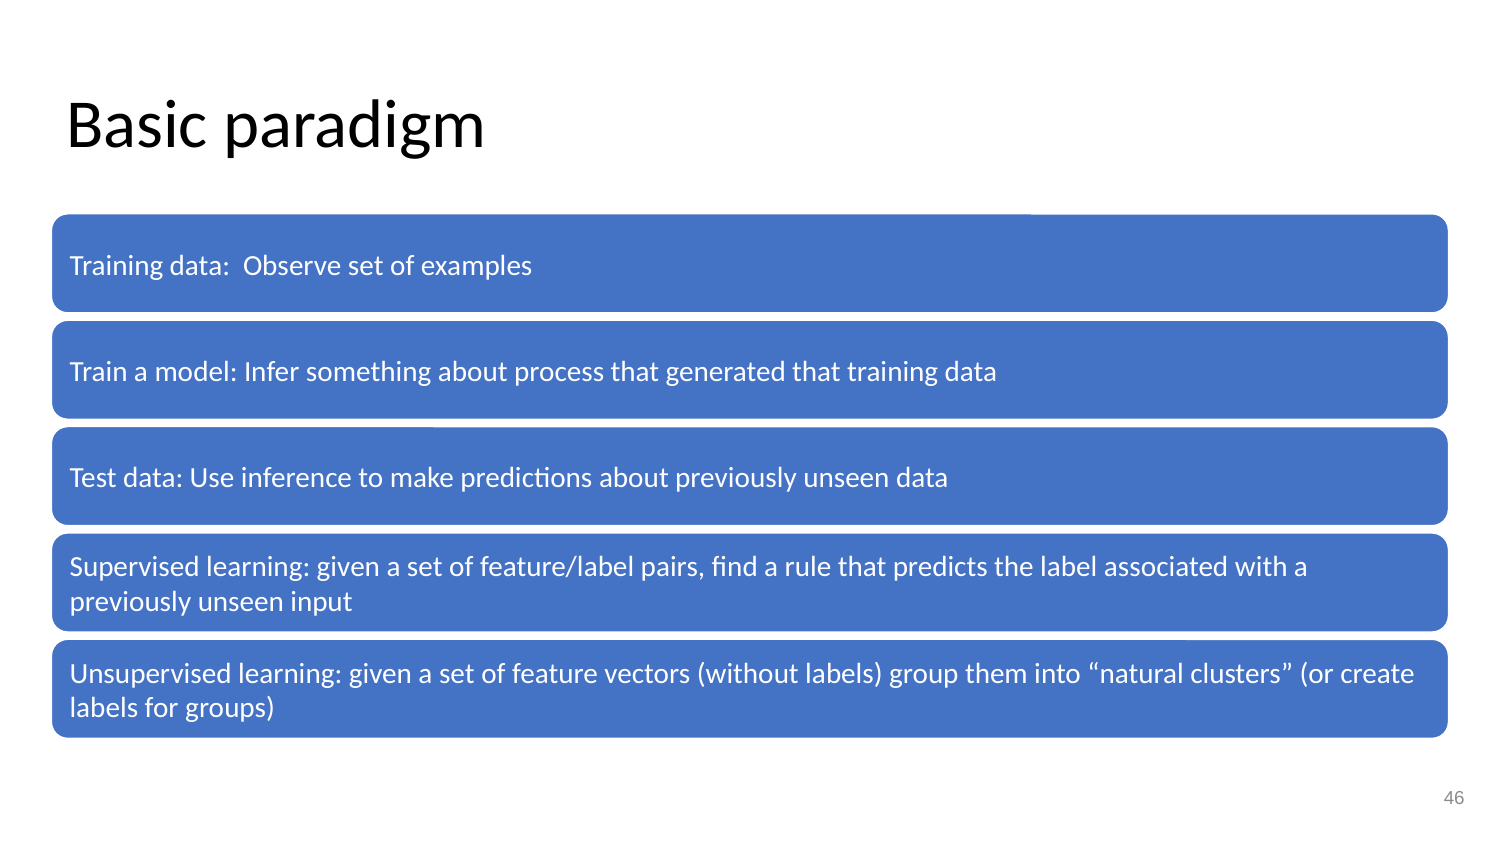

# Basic paradigm
Training data:  Observe set of examples
Train a model: Infer something about process that generated that training data
Test data: Use inference to make predictions about previously unseen data
Supervised learning: given a set of feature/label pairs, find a rule that predicts the label associated with a previously unseen input
Unsupervised learning: given a set of feature vectors (without labels) group them into “natural clusters” (or create labels for groups)
46